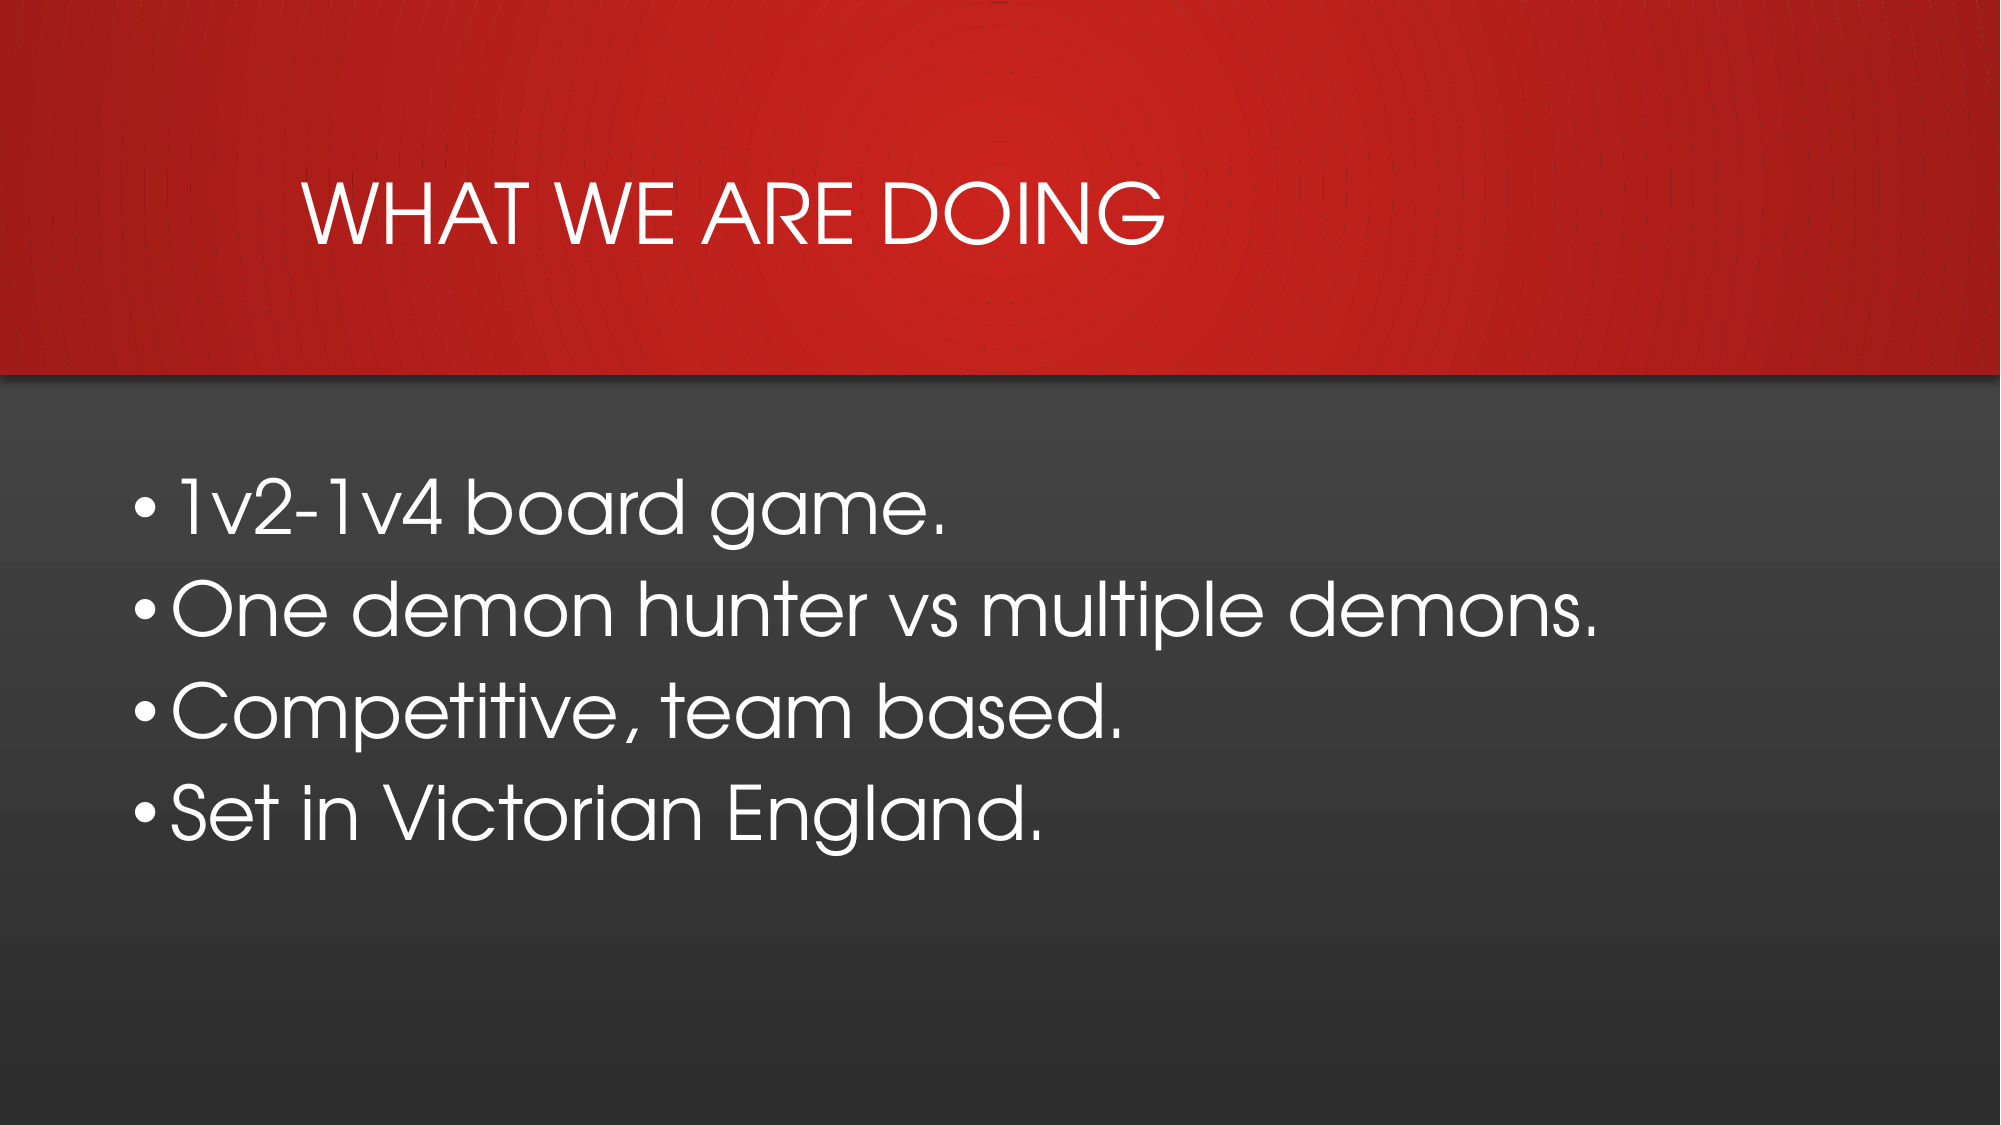

# What We are doing

1v2-1v4 board game.
One demon hunter vs multiple demons.
Competitive, team based.
Set in Victorian England.